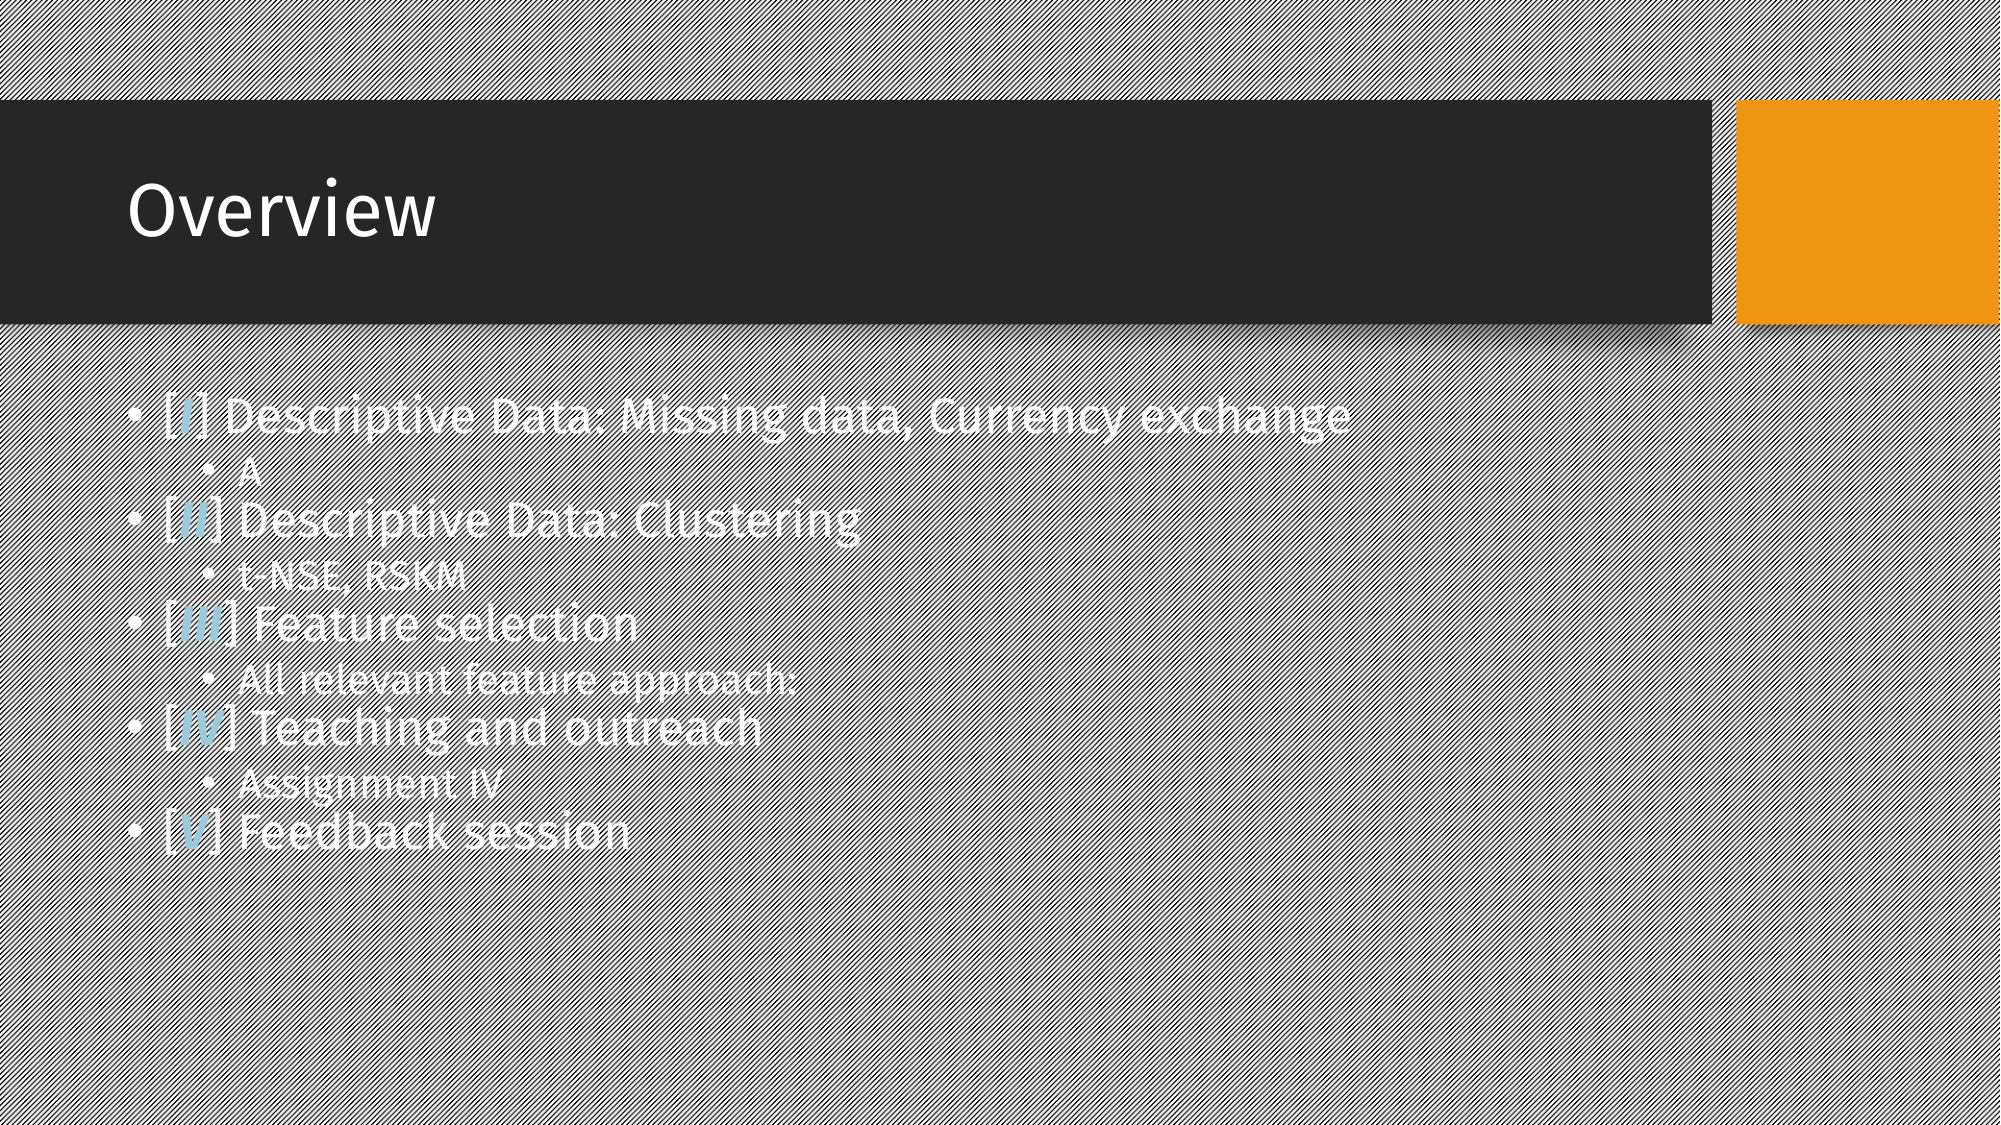

Overview
[I] Descriptive Data: Missing data, Currency exchange
A
[II] Descriptive Data: Clustering
t-NSE, RSKM
[III] Feature selection
All relevant feature approach:
[IV] Teaching and outreach
Assignment IV
[V] Feedback session